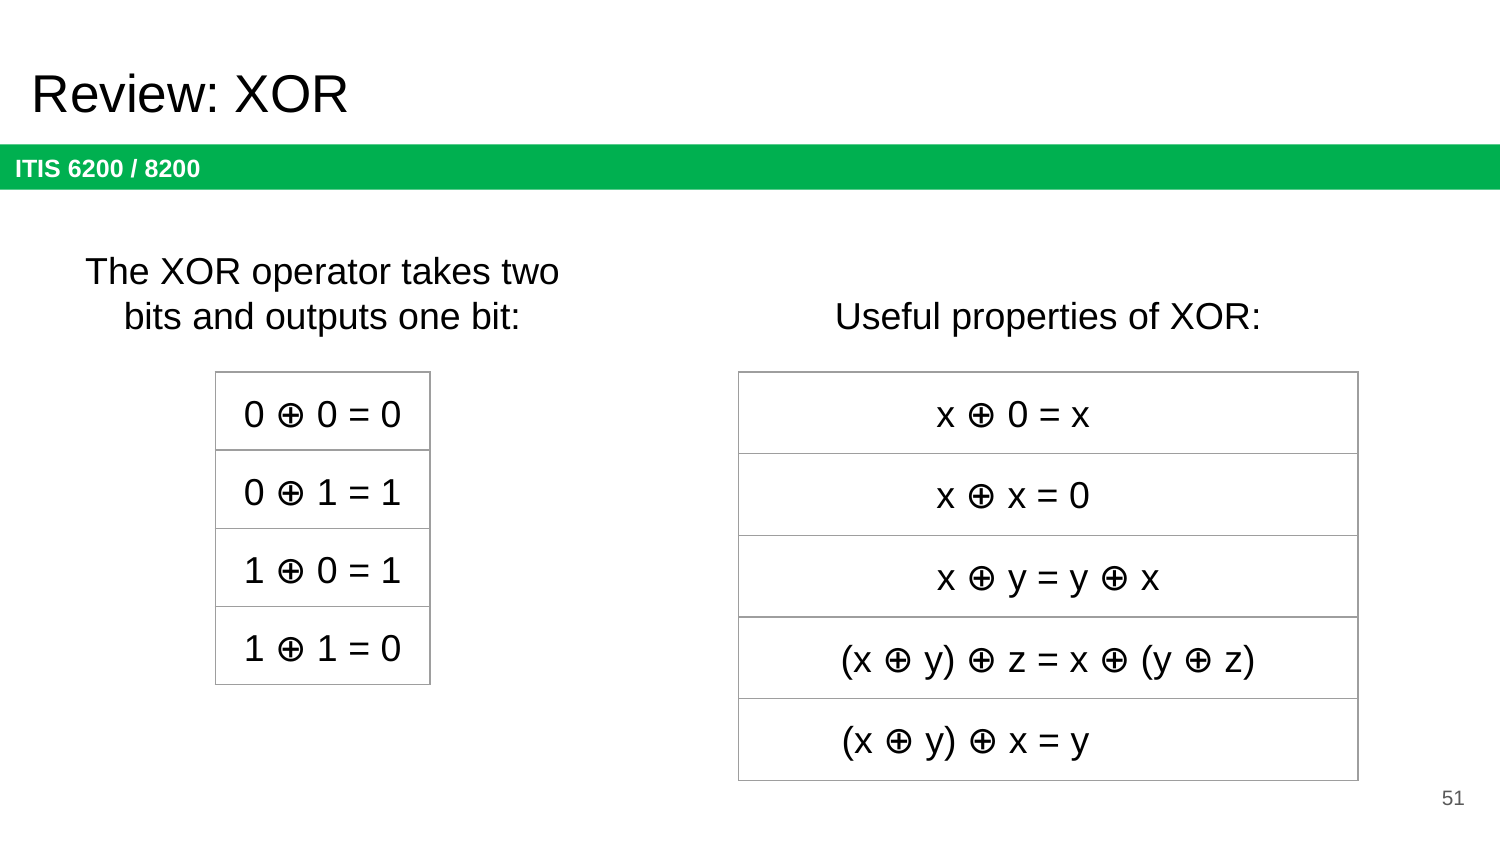

# Review: XOR
The XOR operator takes two bits and outputs one bit:
Useful properties of XOR:
| 0 ⊕ 0 = 0 |
| --- |
| 0 ⊕ 1 = 1 |
| 1 ⊕ 0 = 1 |
| 1 ⊕ 1 = 0 |
| x ⊕ 0 = x |
| --- |
| x ⊕ x = 0 |
| x ⊕ y = y ⊕ x |
| (x ⊕ y) ⊕ z = x ⊕ (y ⊕ z) |
| (x ⊕ y) ⊕ x = y |
51